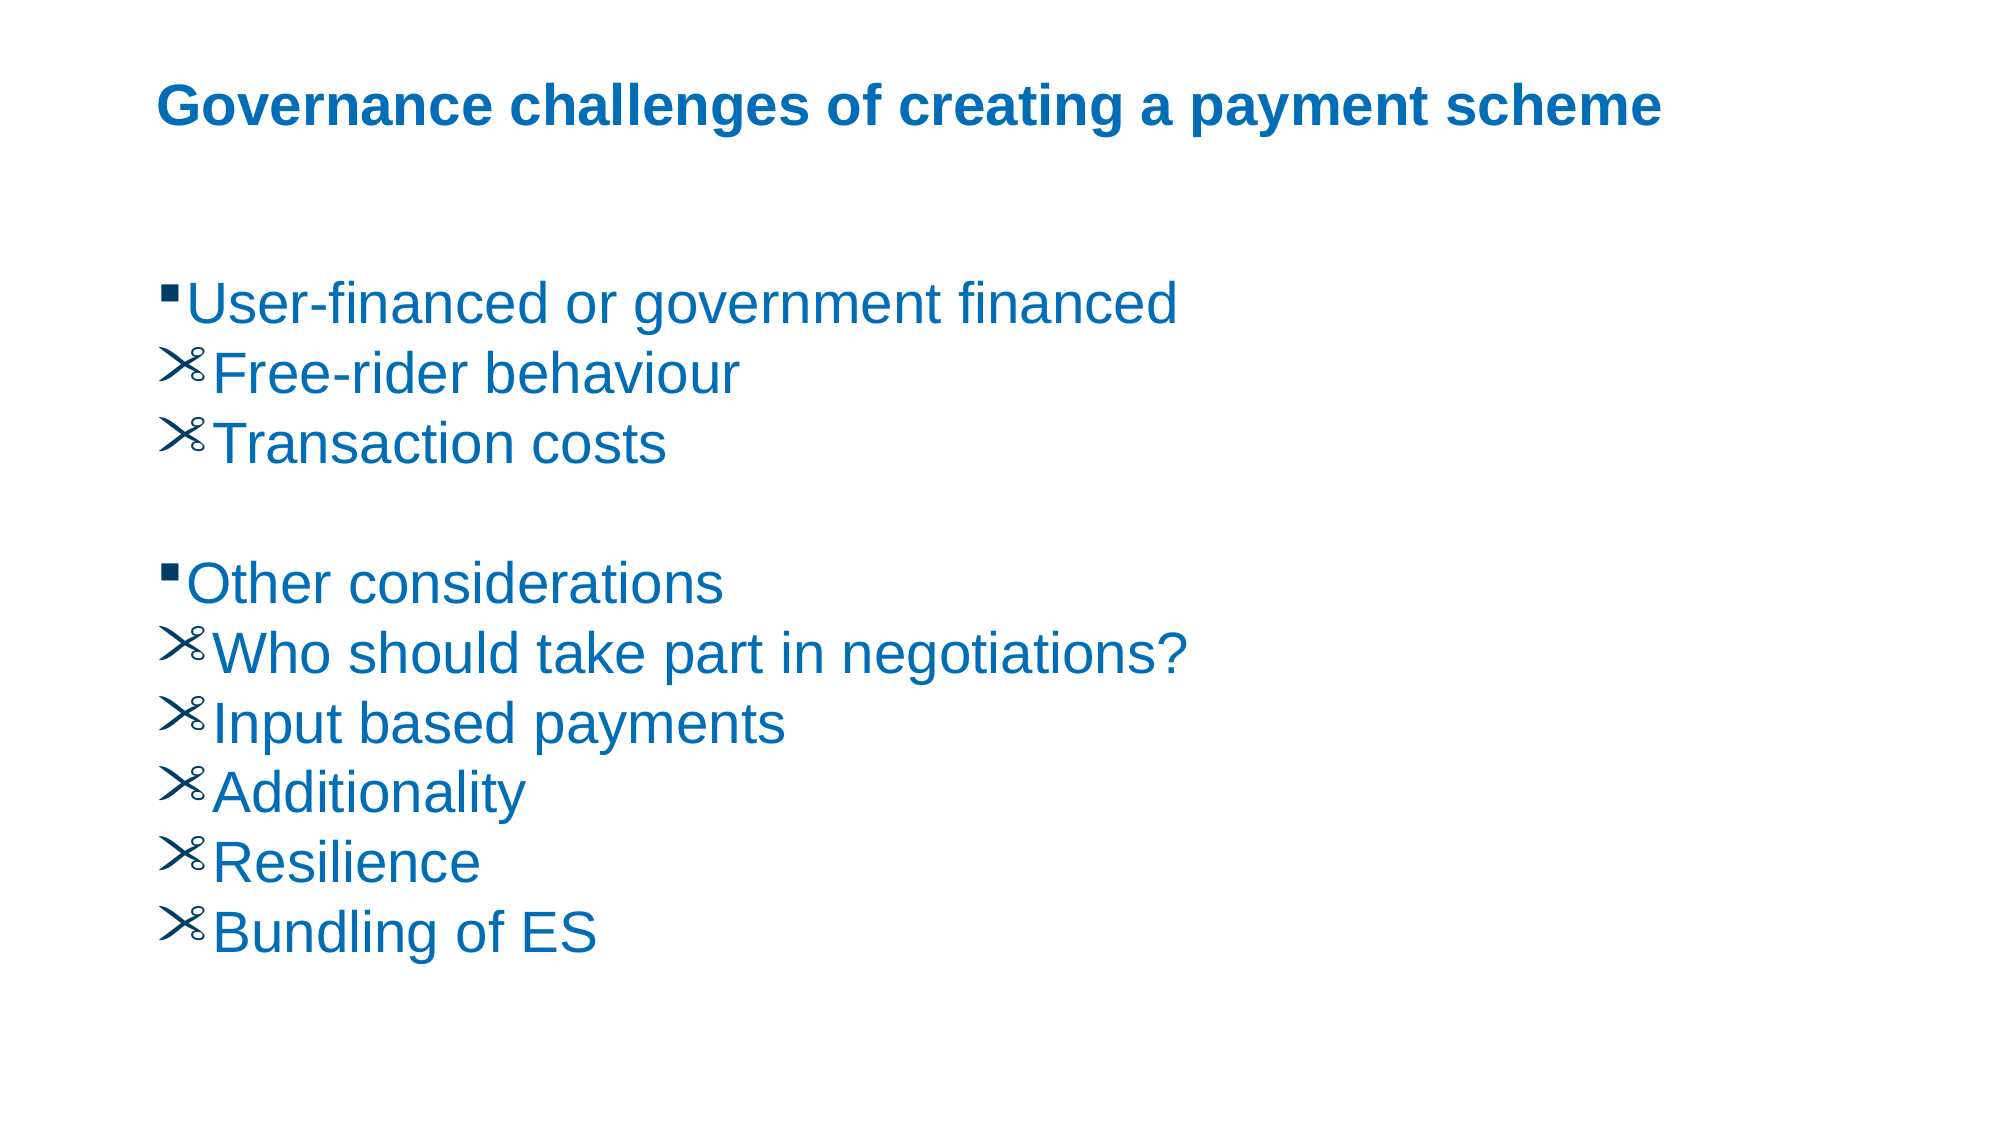

# Governance challenges of creating a payment scheme
User-financed or government financed
Free-rider behaviour
Transaction costs

Other considerations
Who should take part in negotiations?
Input based payments
Additionality
Resilience
Bundling of ES